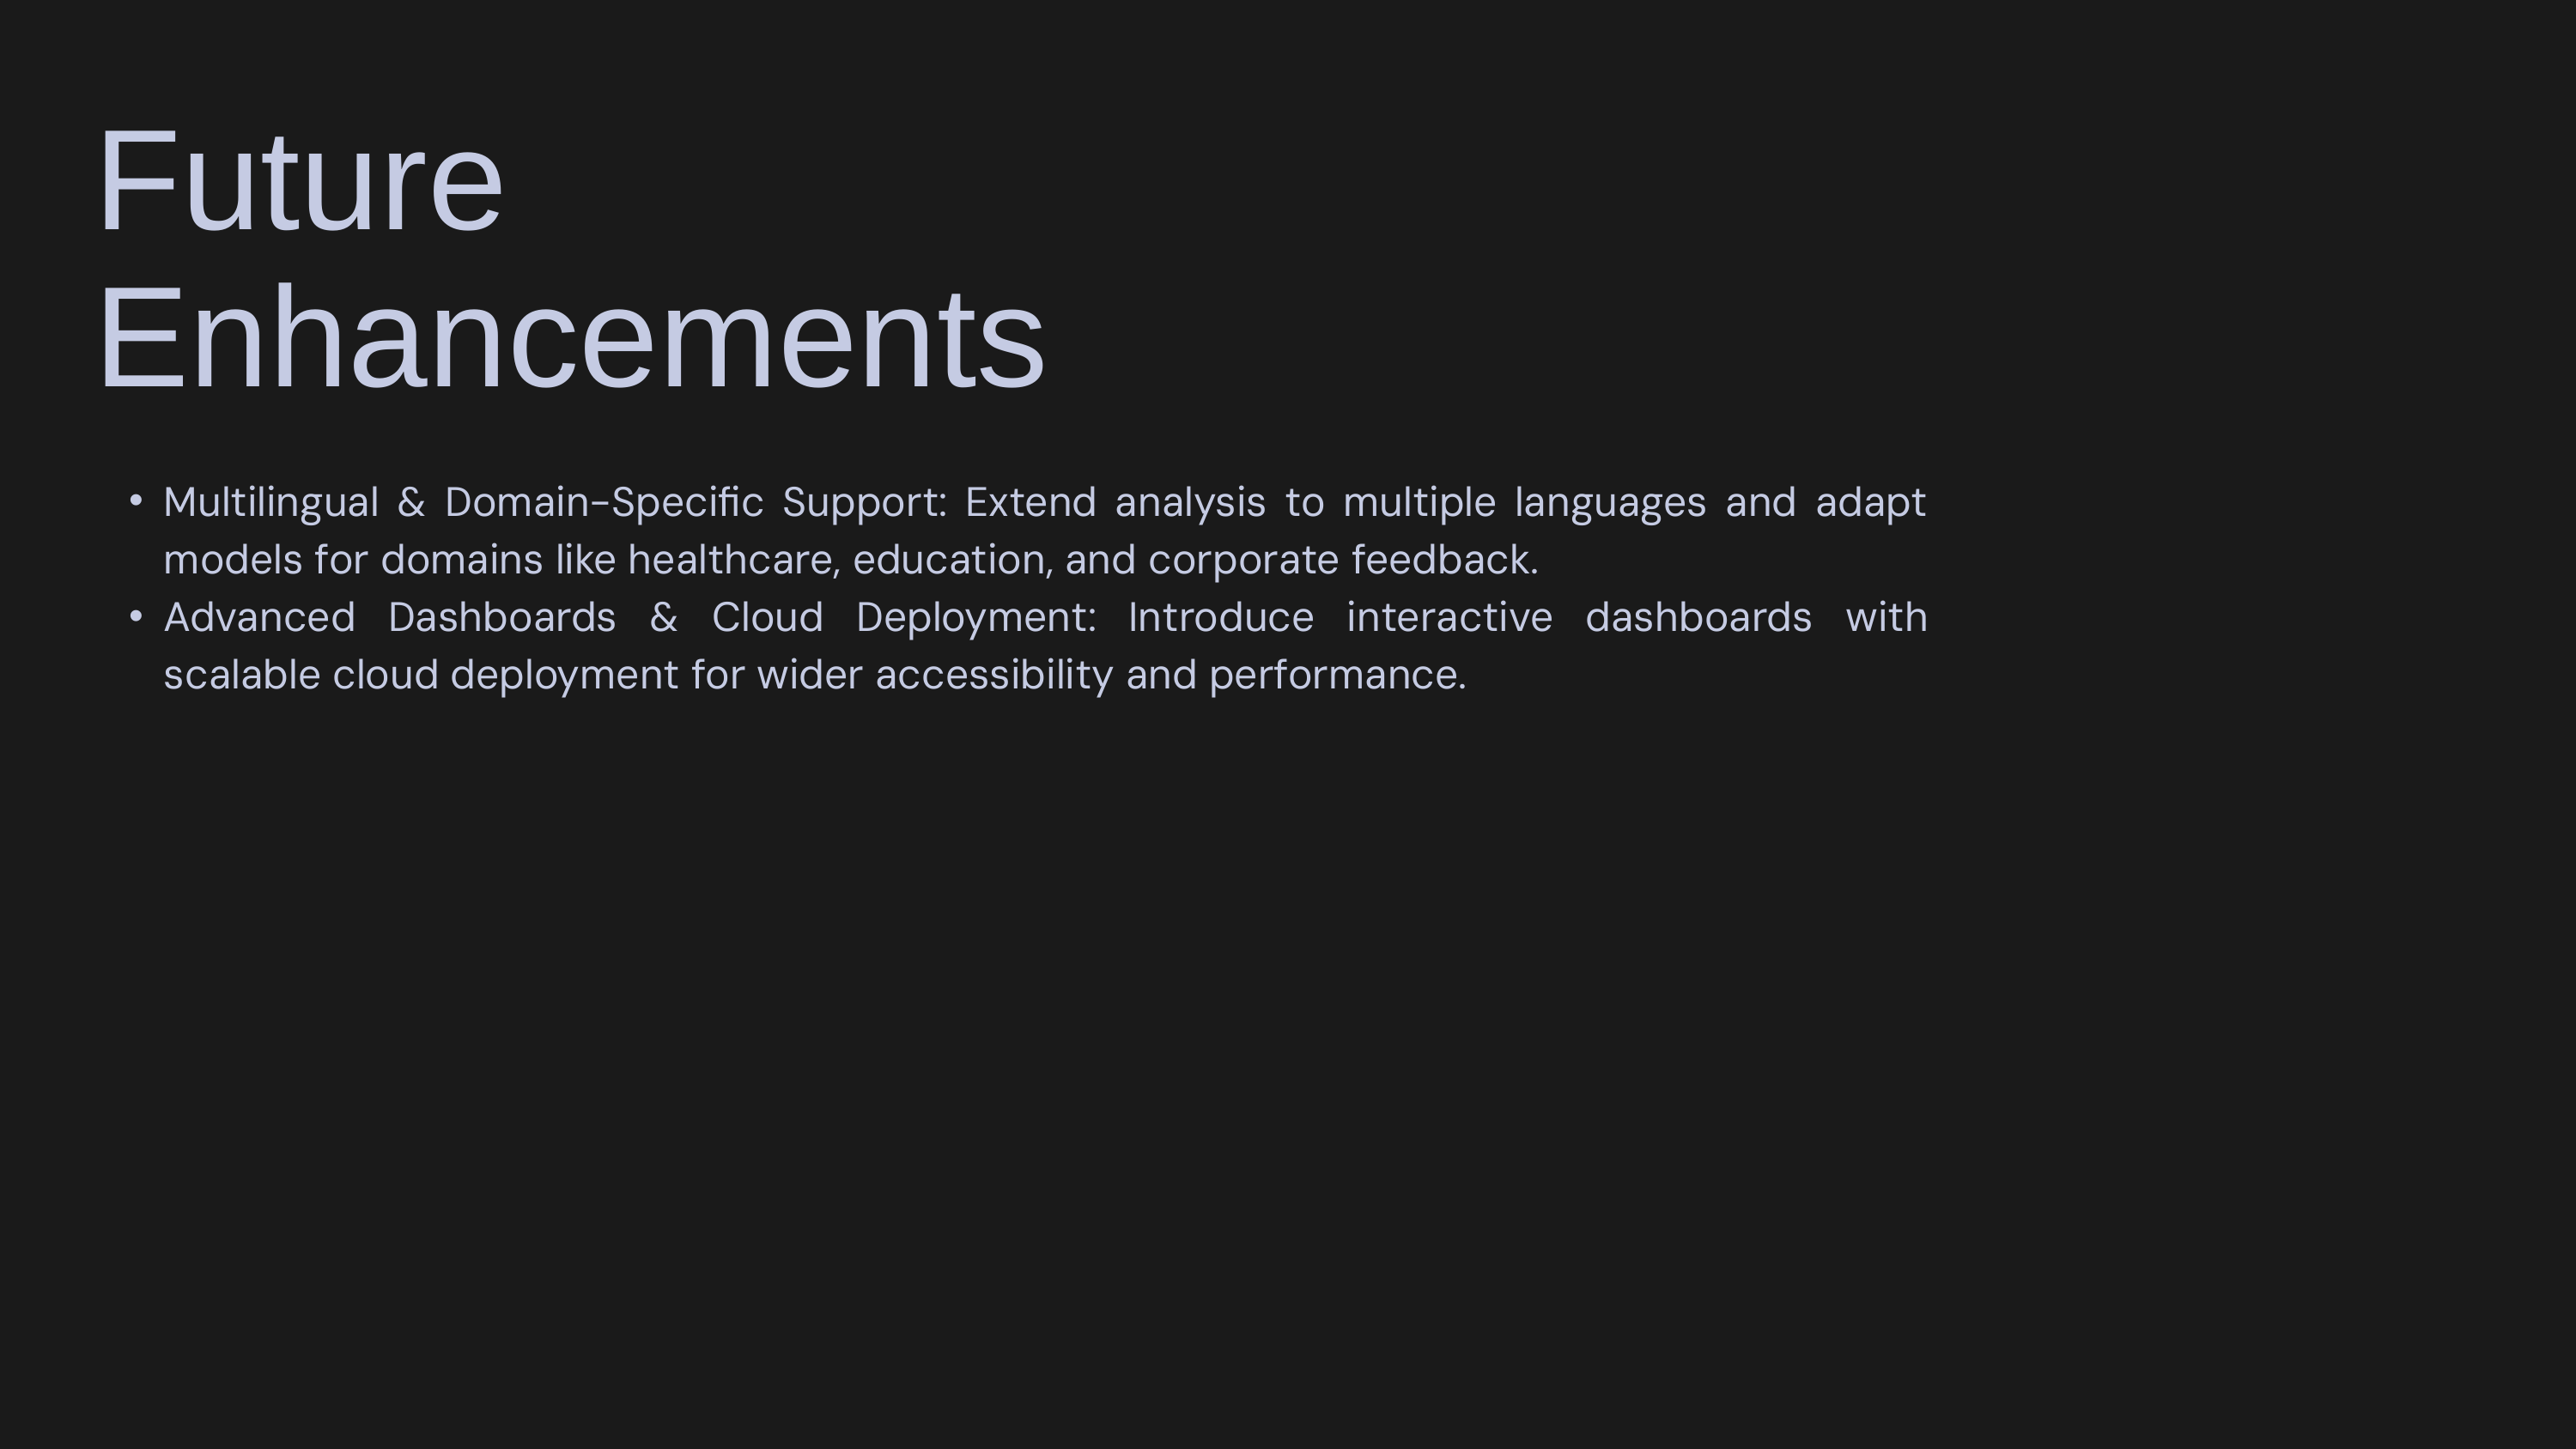

Future Enhancements
Multilingual & Domain-Specific Support: Extend analysis to multiple languages and adapt models for domains like healthcare, education, and corporate feedback.
Advanced Dashboards & Cloud Deployment: Introduce interactive dashboards with scalable cloud deployment for wider accessibility and performance.